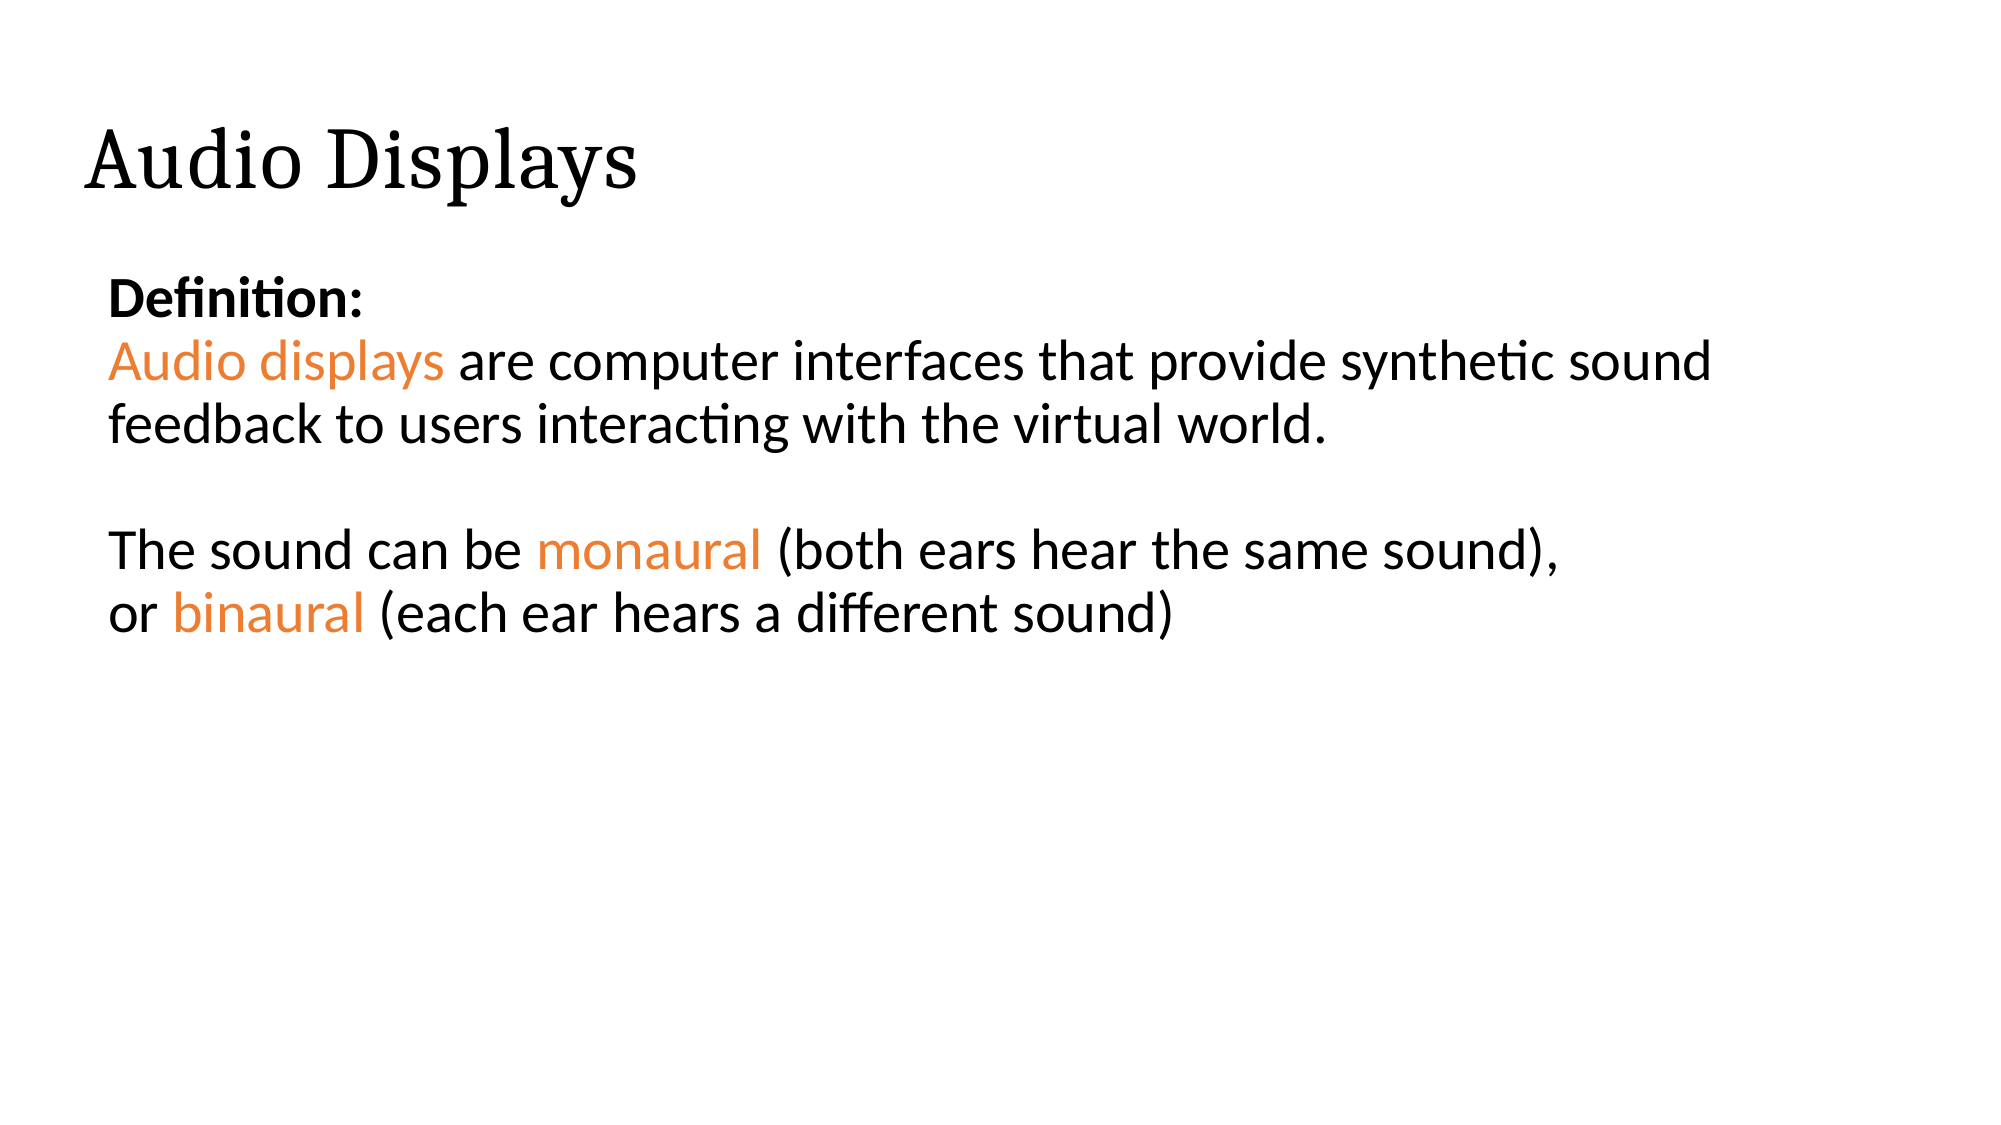

# Audio Displays
Definition:
Audio displays are computer interfaces that provide synthetic sound feedback to users interacting with the virtual world.

The sound can be monaural (both ears hear the same sound),
or binaural (each ear hears a different sound)